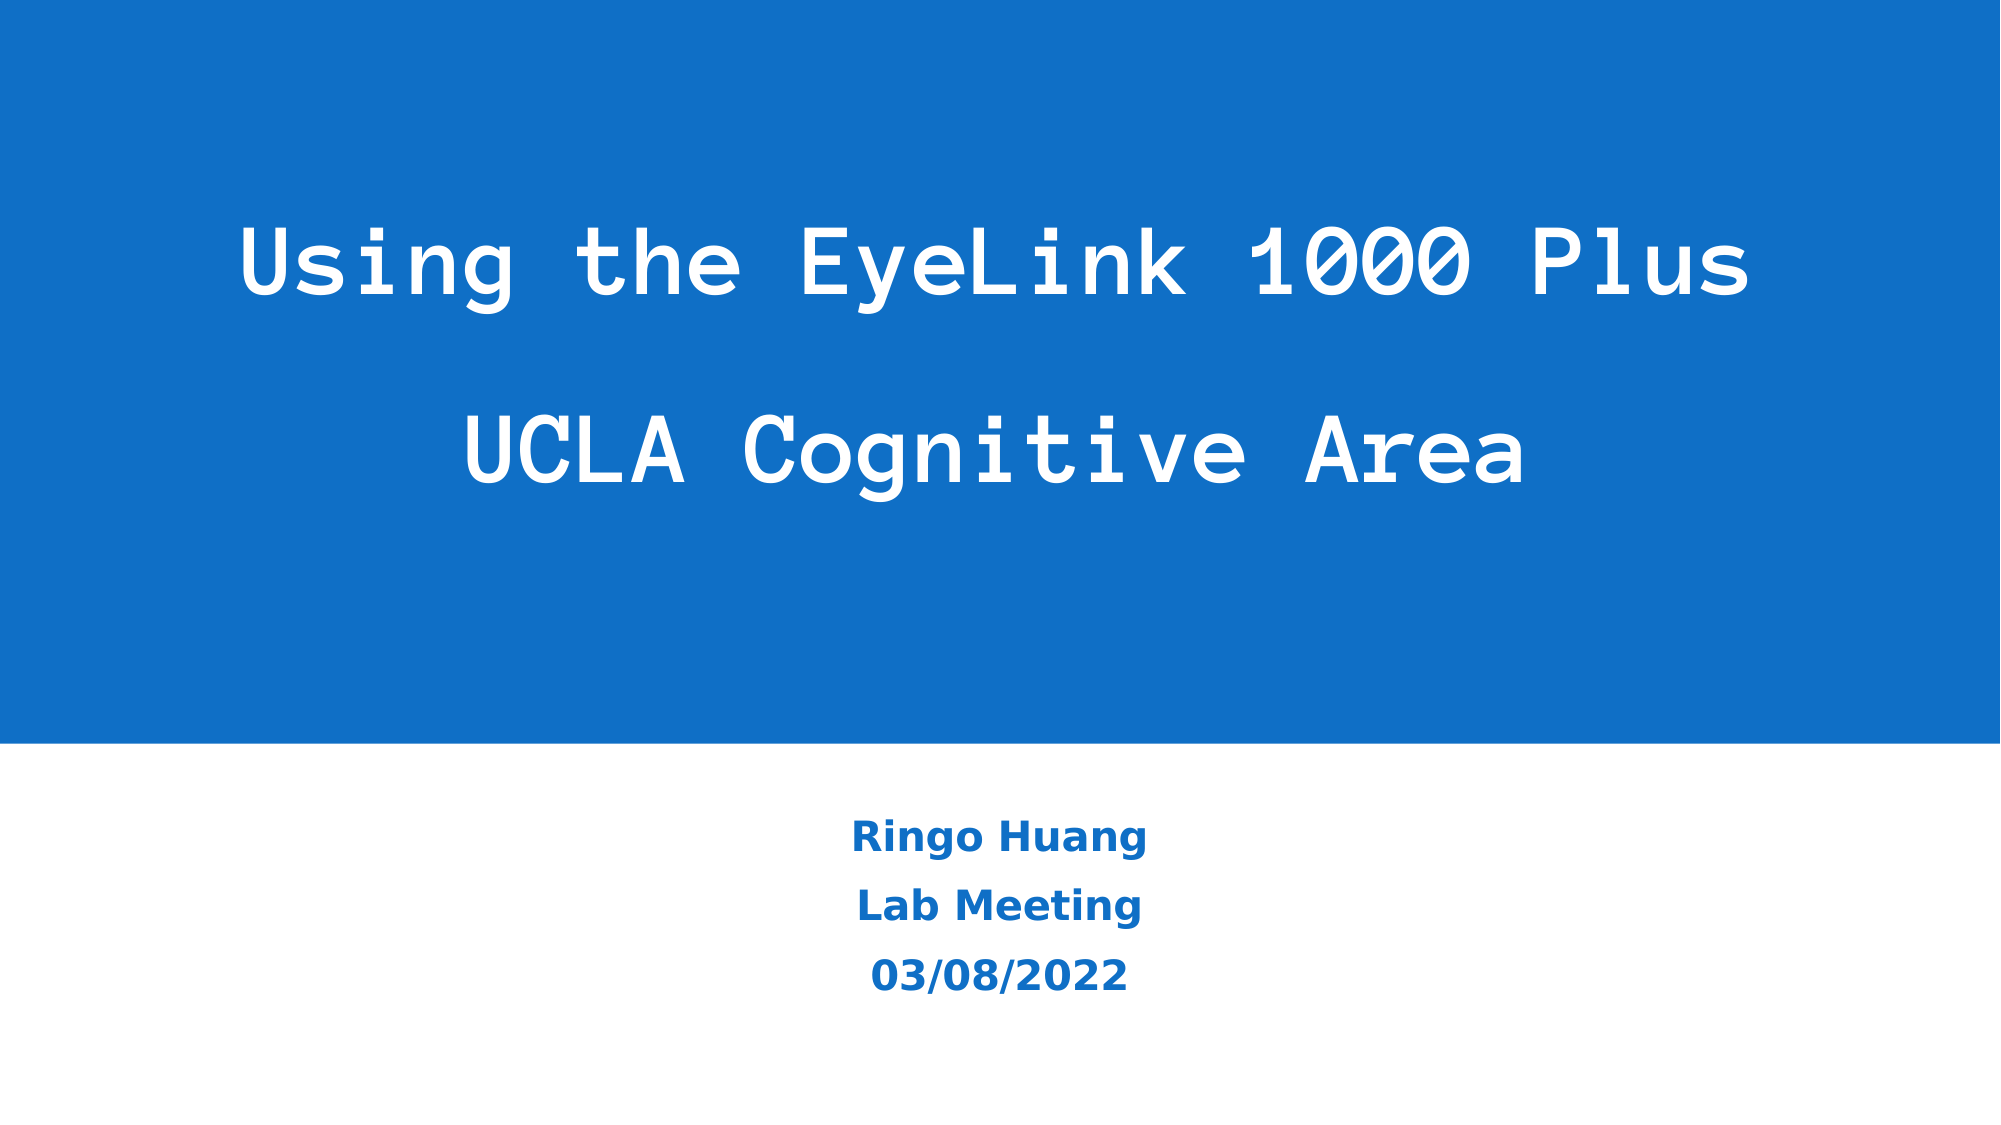

# Using the EyeLink 1000 Plus UCLA Cognitive Area
Ringo Huang
Lab Meeting
03/08/2022